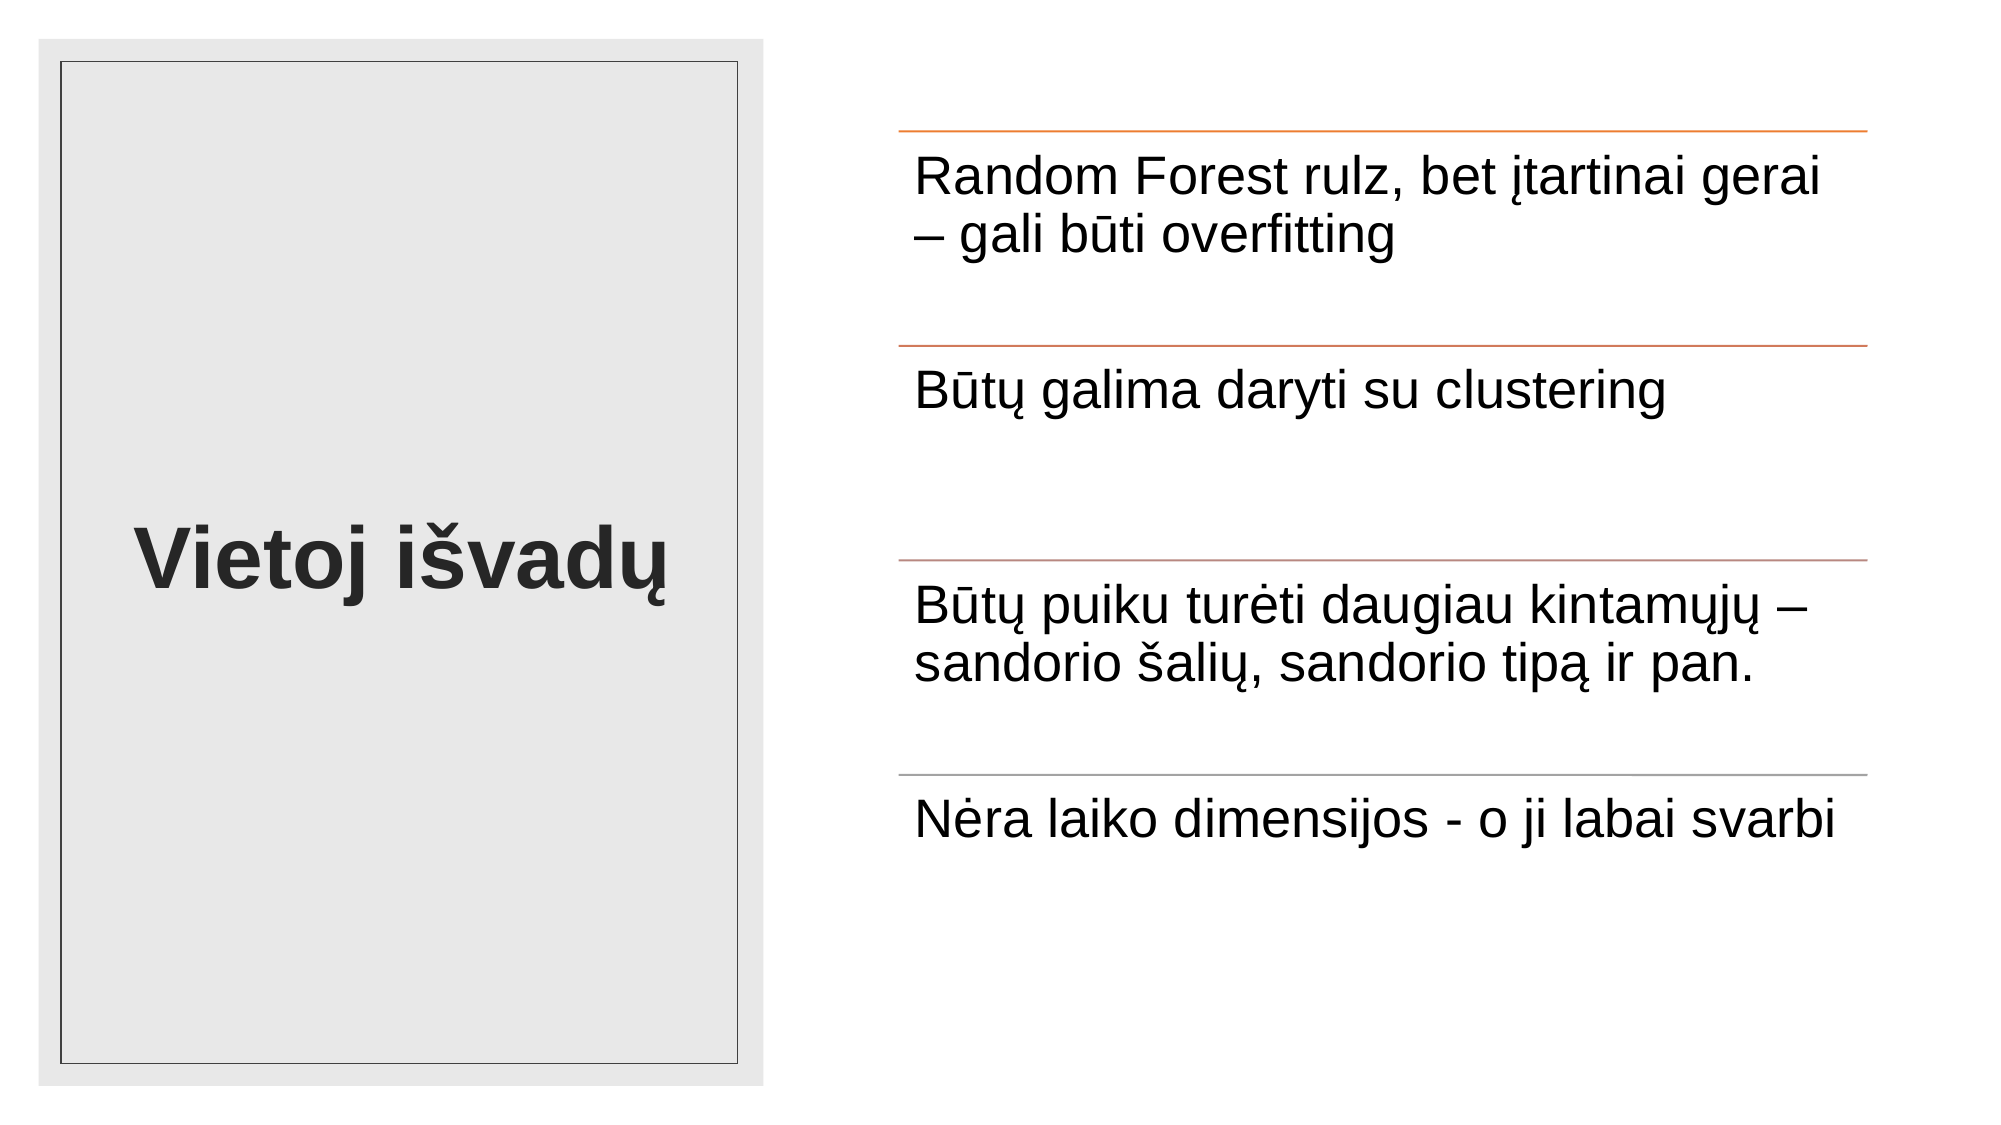

# Vietoj išvadų
Random Forest rulz, bet įtartinai gerai – gali būti overfitting
Būtų galima daryti su clustering
Būtų puiku turėti daugiau kintamųjų – sandorio šalių, sandorio tipą ir pan.
Nėra laiko dimensijos - o ji labai svarbi